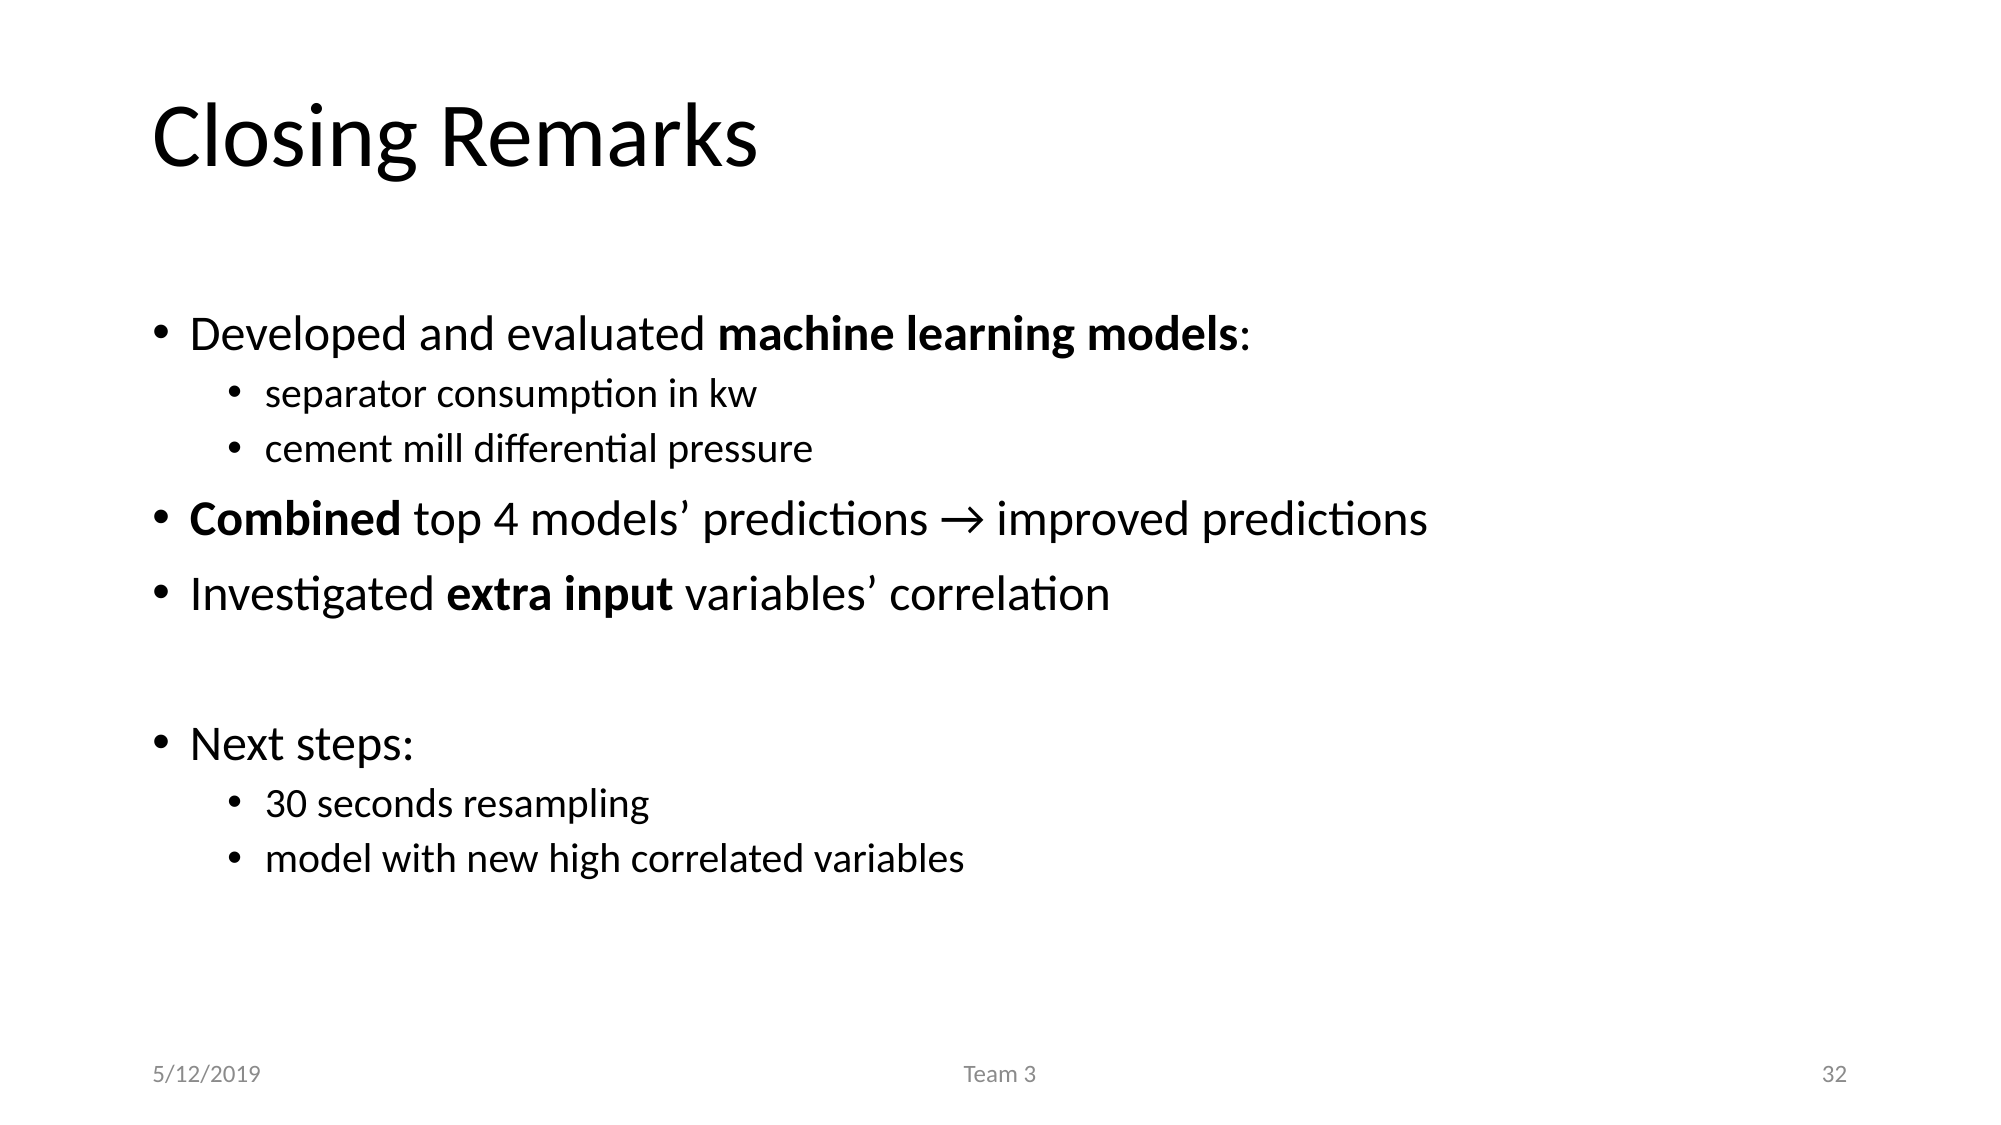

# Closing Remarks
Developed and evaluated machine learning models:
separator consumption in kw
cement mill differential pressure
Combined top 4 models’ predictions → improved predictions
Investigated extra input variables’ correlation

Next steps:
30 seconds resampling
model with new high correlated variables

5/12/2019
Team 3
32